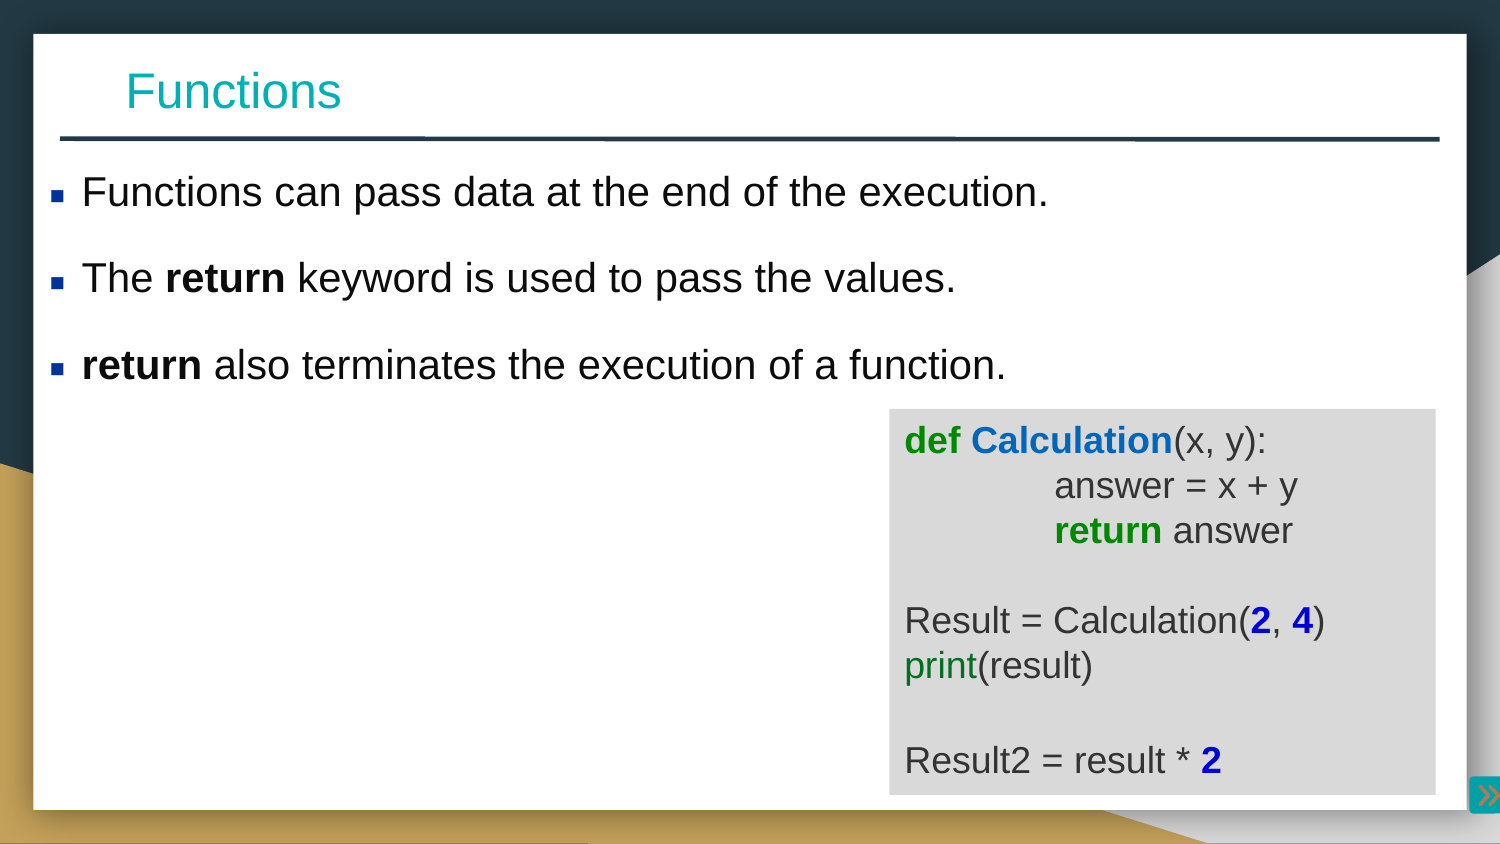

Functions
 Functions can pass data at the end of the execution.
 The return keyword is used to pass the values.
 return also terminates the execution of a function.
def Calculation(x, y):
    answer = x + y
    return answer

Result = Calculation(2, 4)
print(result)

Result2 = result * 2